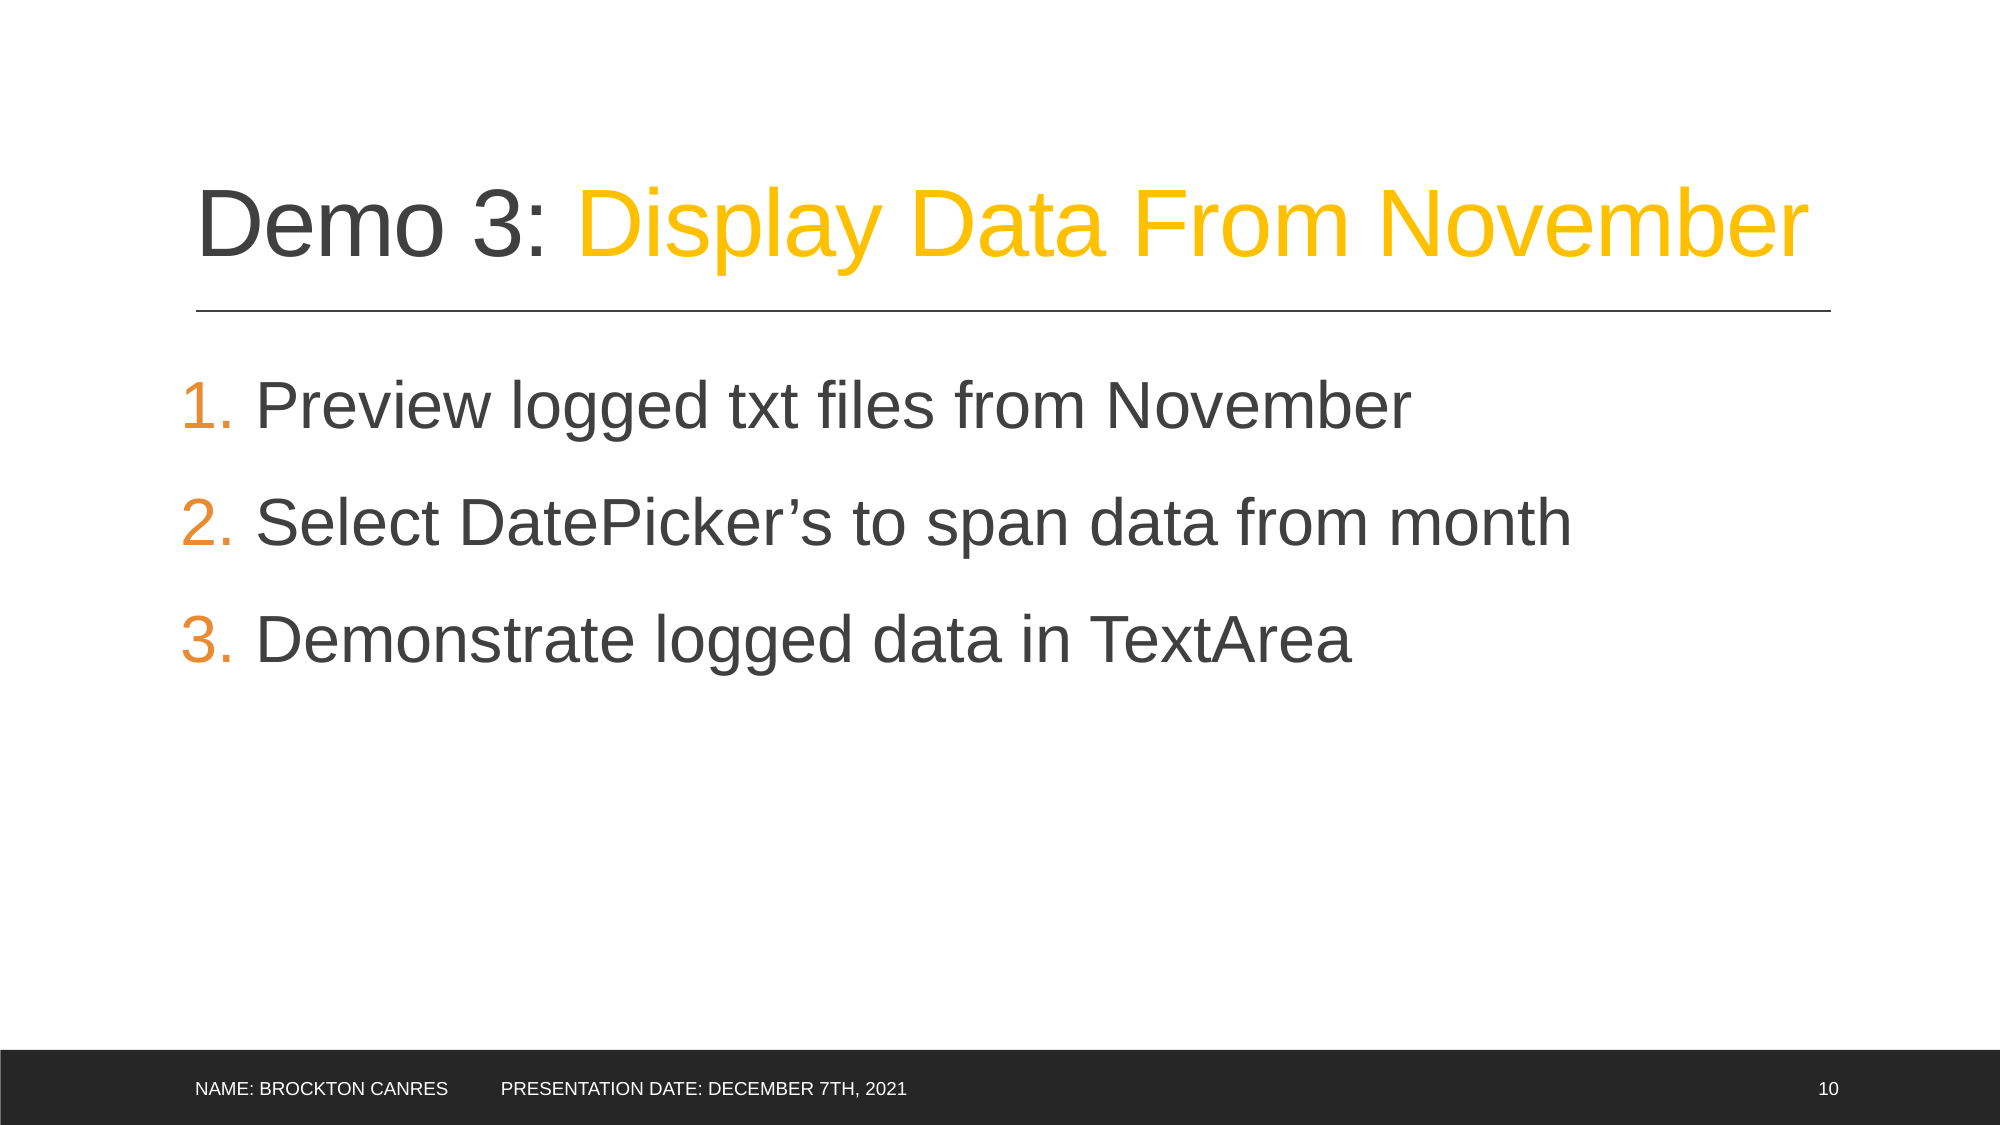

# Demo 3: Display Data From November
Preview logged txt files from November
Select DatePicker’s to span data from month
Demonstrate logged data in TextArea

Name: Brockton Canres          Presentation Date: December 7th, 2021
10